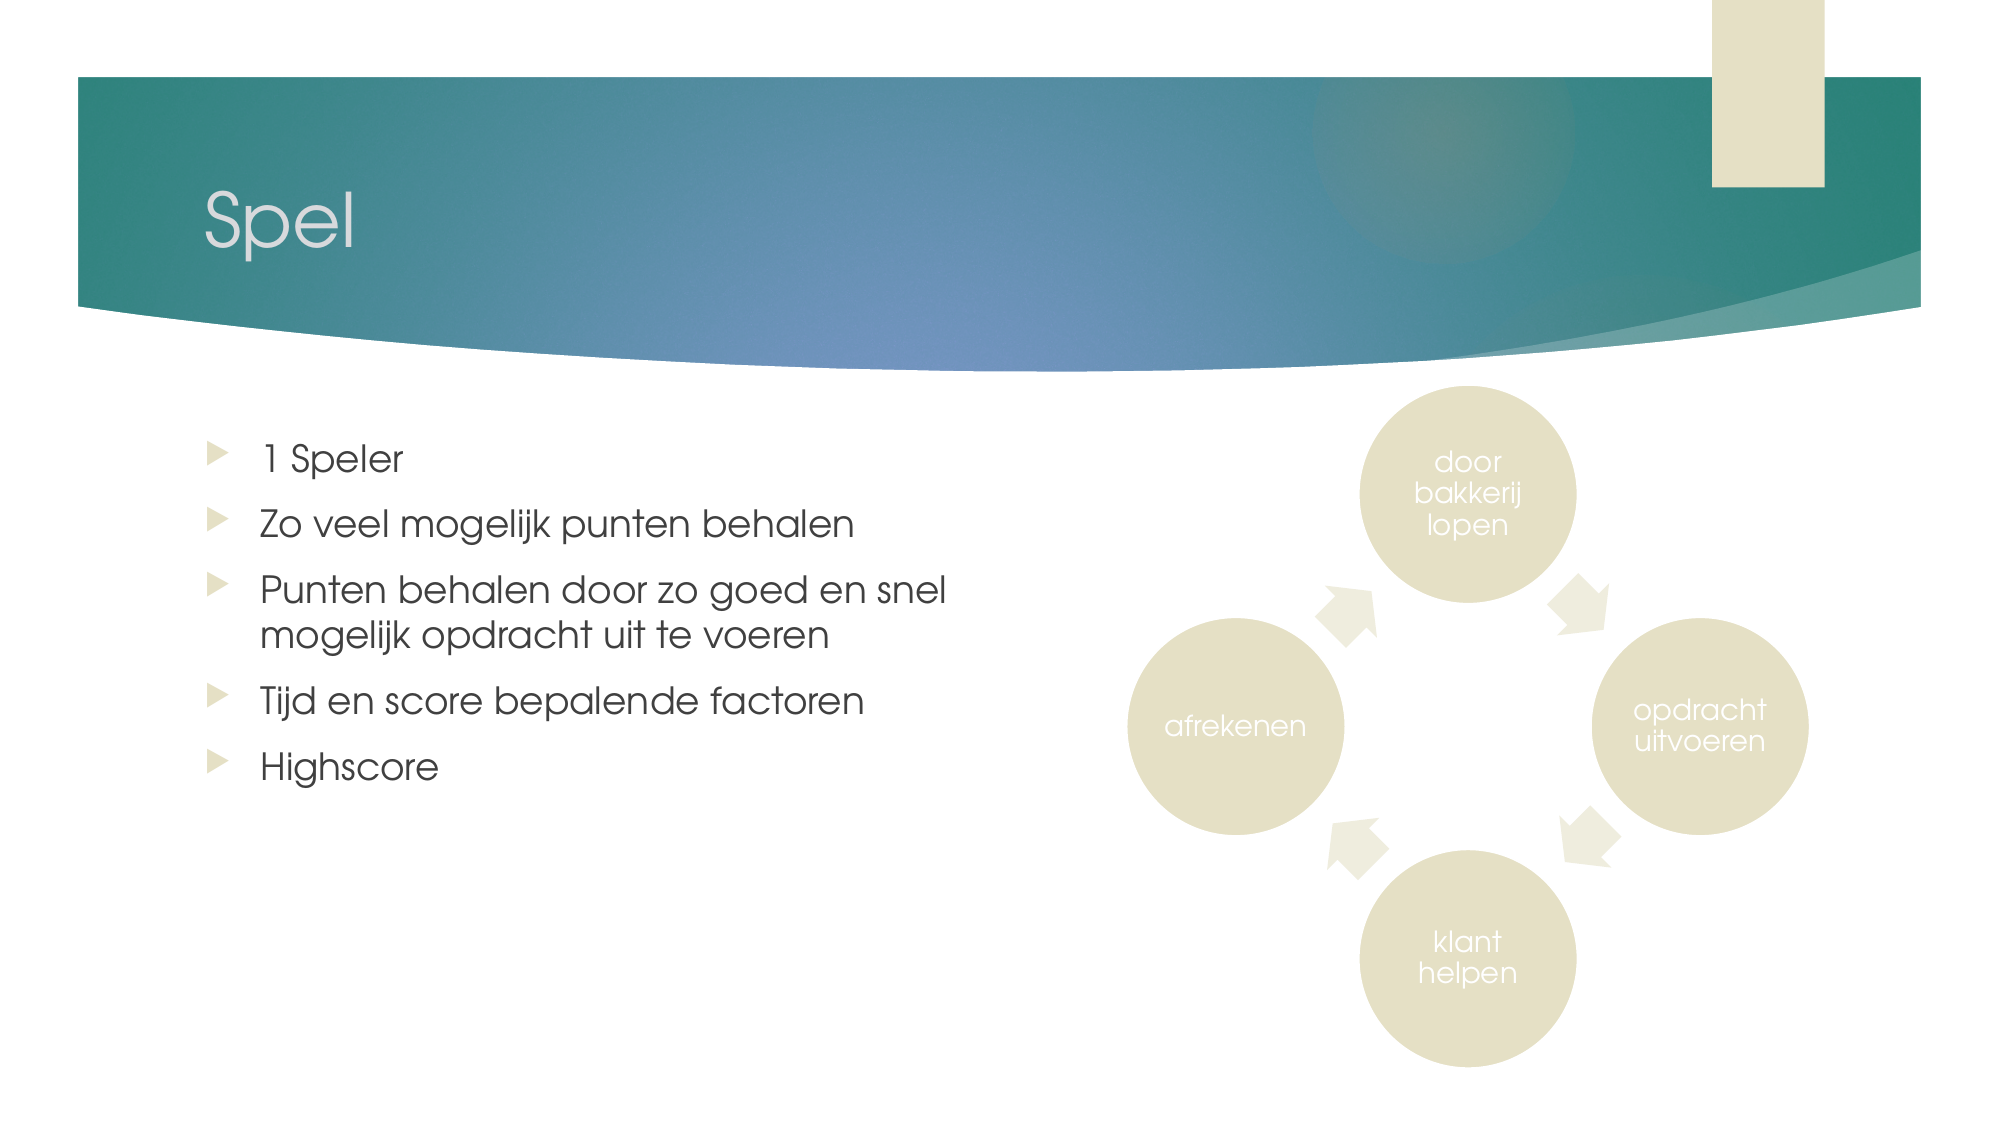

# Spel
door bakkerij lopen

opdracht uitvoeren

klant helpen

afrekenen

1 Speler
Zo veel mogelijk punten behalen
Punten behalen door zo goed en snel mogelijk opdracht uit te voeren
Tijd en score bepalende factoren
Highscore